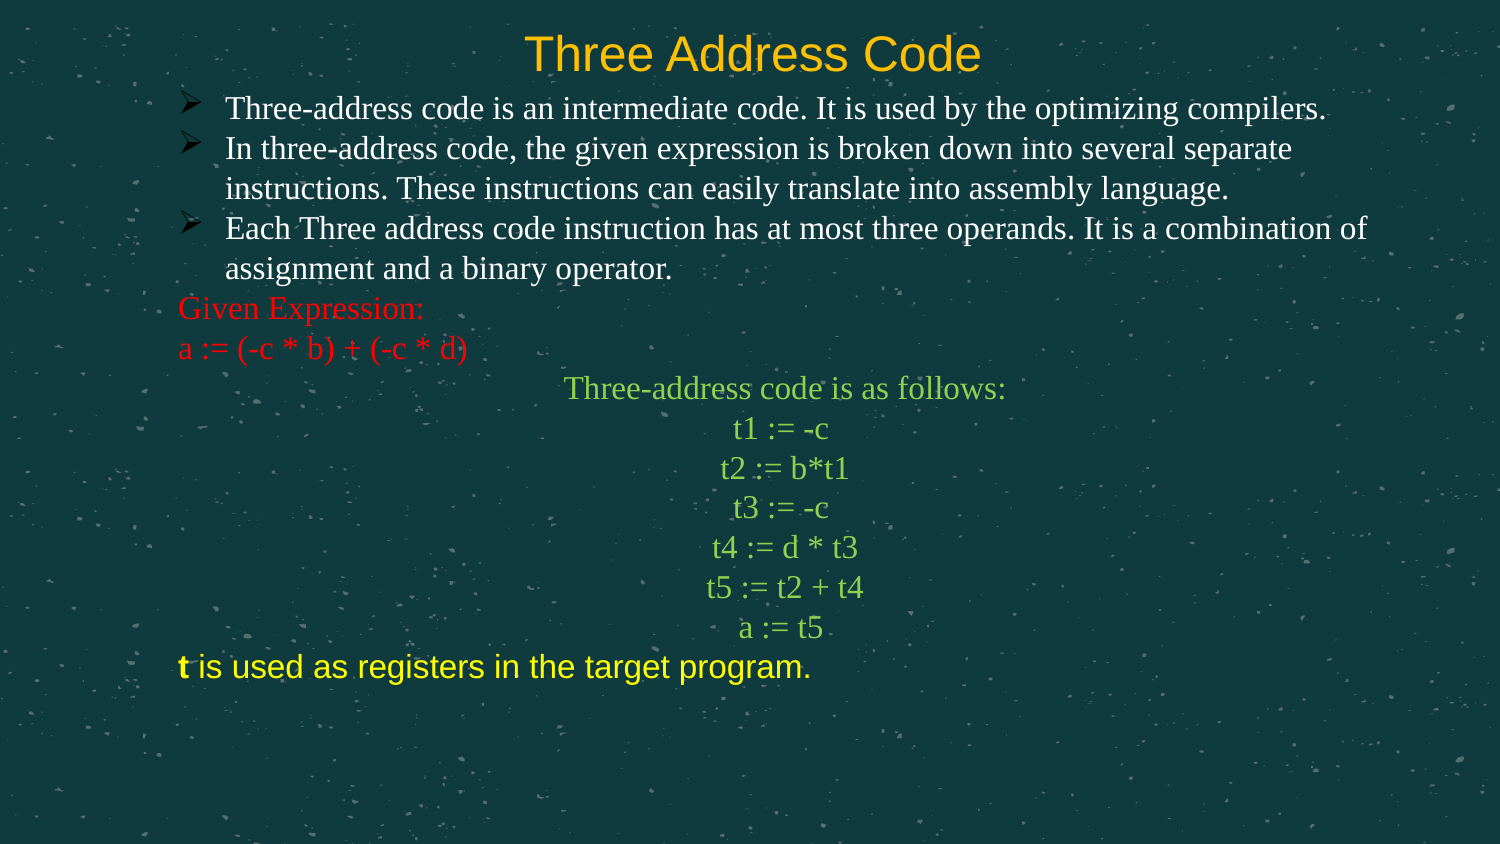

Three Address Code
Three-address code is an intermediate code. It is used by the optimizing compilers.
In three-address code, the given expression is broken down into several separate instructions. These instructions can easily translate into assembly language.
Each Three address code instruction has at most three operands. It is a combination of assignment and a binary operator.
Given Expression:
a := (-c * b) + (-c * d)
Three-address code is as follows:
t1 := -c
t2 := b*t1
t3 := -c
t4 := d * t3
t5 := t2 + t4
a := t5
t is used as registers in the target program.